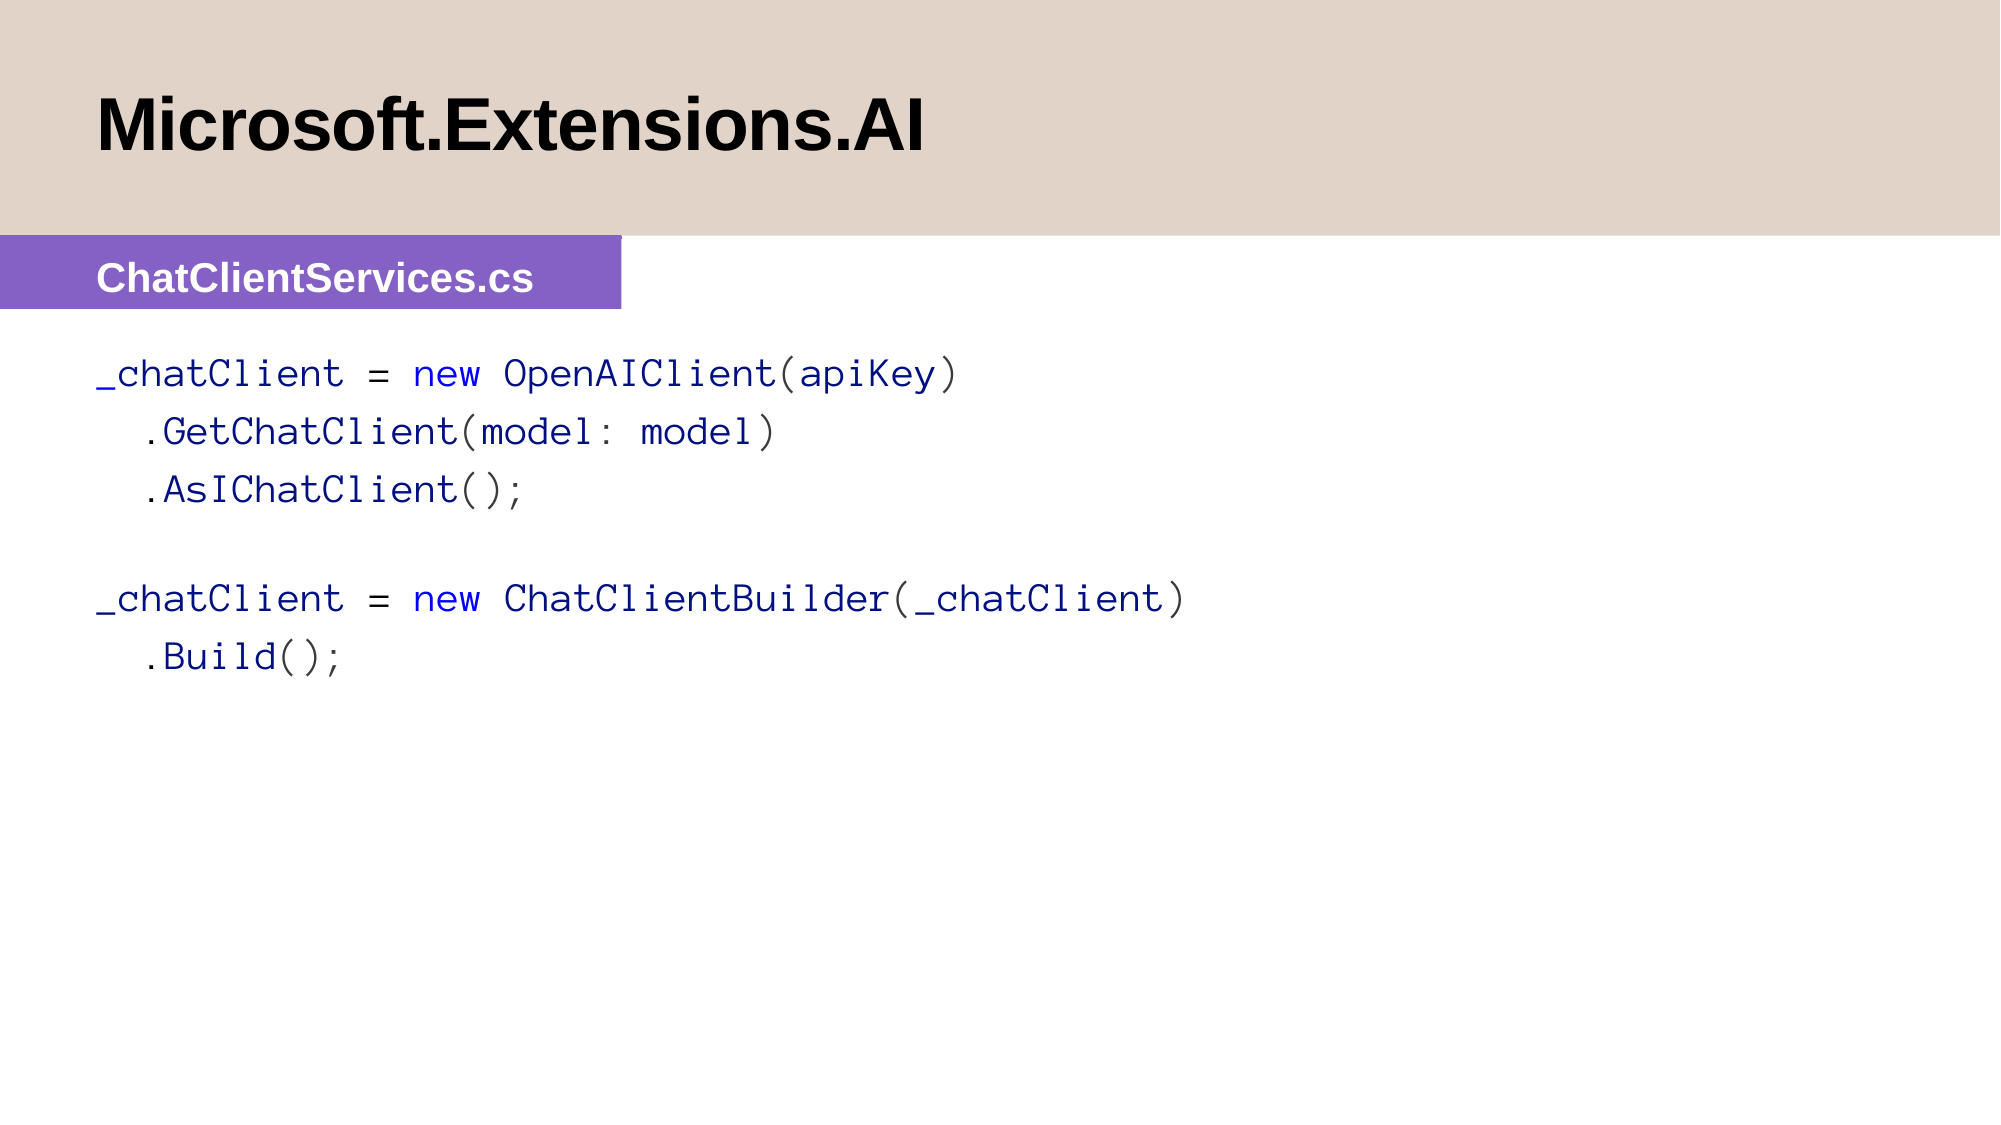

# Microsoft.Extensions.AI
ChatClientServices.cs
_chatClient = new OpenAIClient(apiKey)
  .GetChatClient(model: model)
  .AsIChatClient();
_chatClient = new ChatClientBuilder(_chatClient)
  .Build();